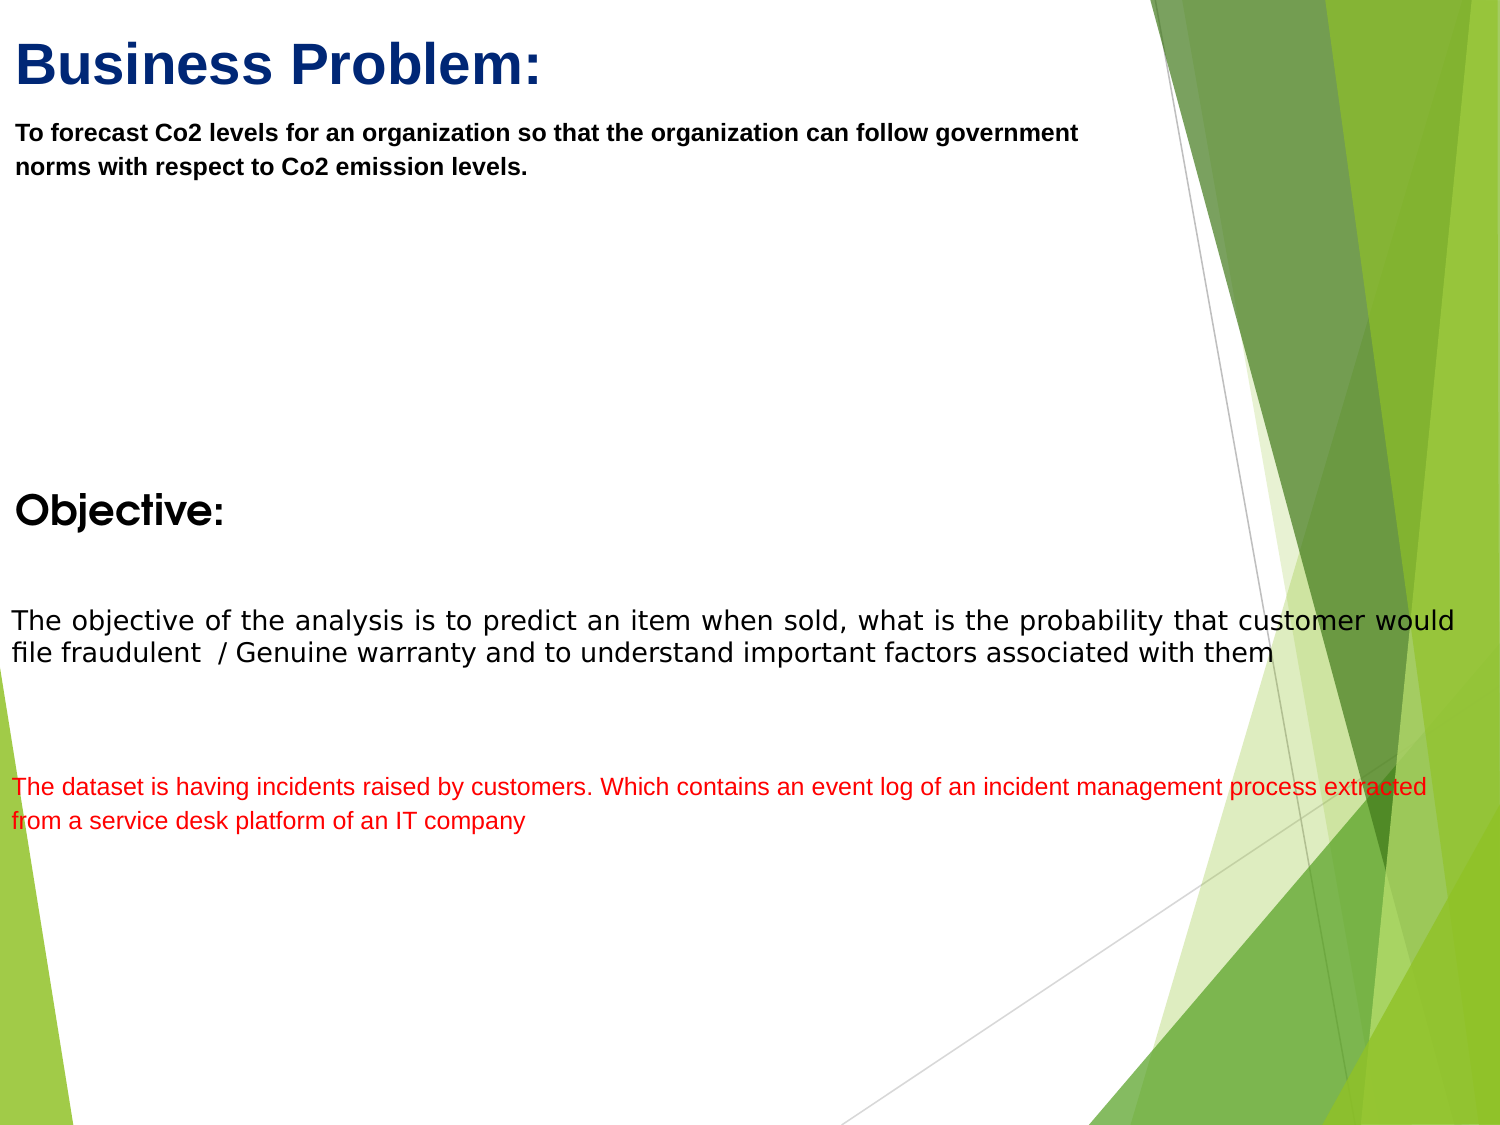

Business Problem:
To forecast Co2 levels for an organization so that the organization can follow government norms with respect to Co2 emission levels.

Objective:
The objective of the analysis is to predict an item when sold, what is the probability that customer would file fraudulent  / Genuine warranty and to understand important factors associated with them

The dataset is having incidents raised by customers. Which contains an event log of an incident management process extracted from a service desk platform of an IT company